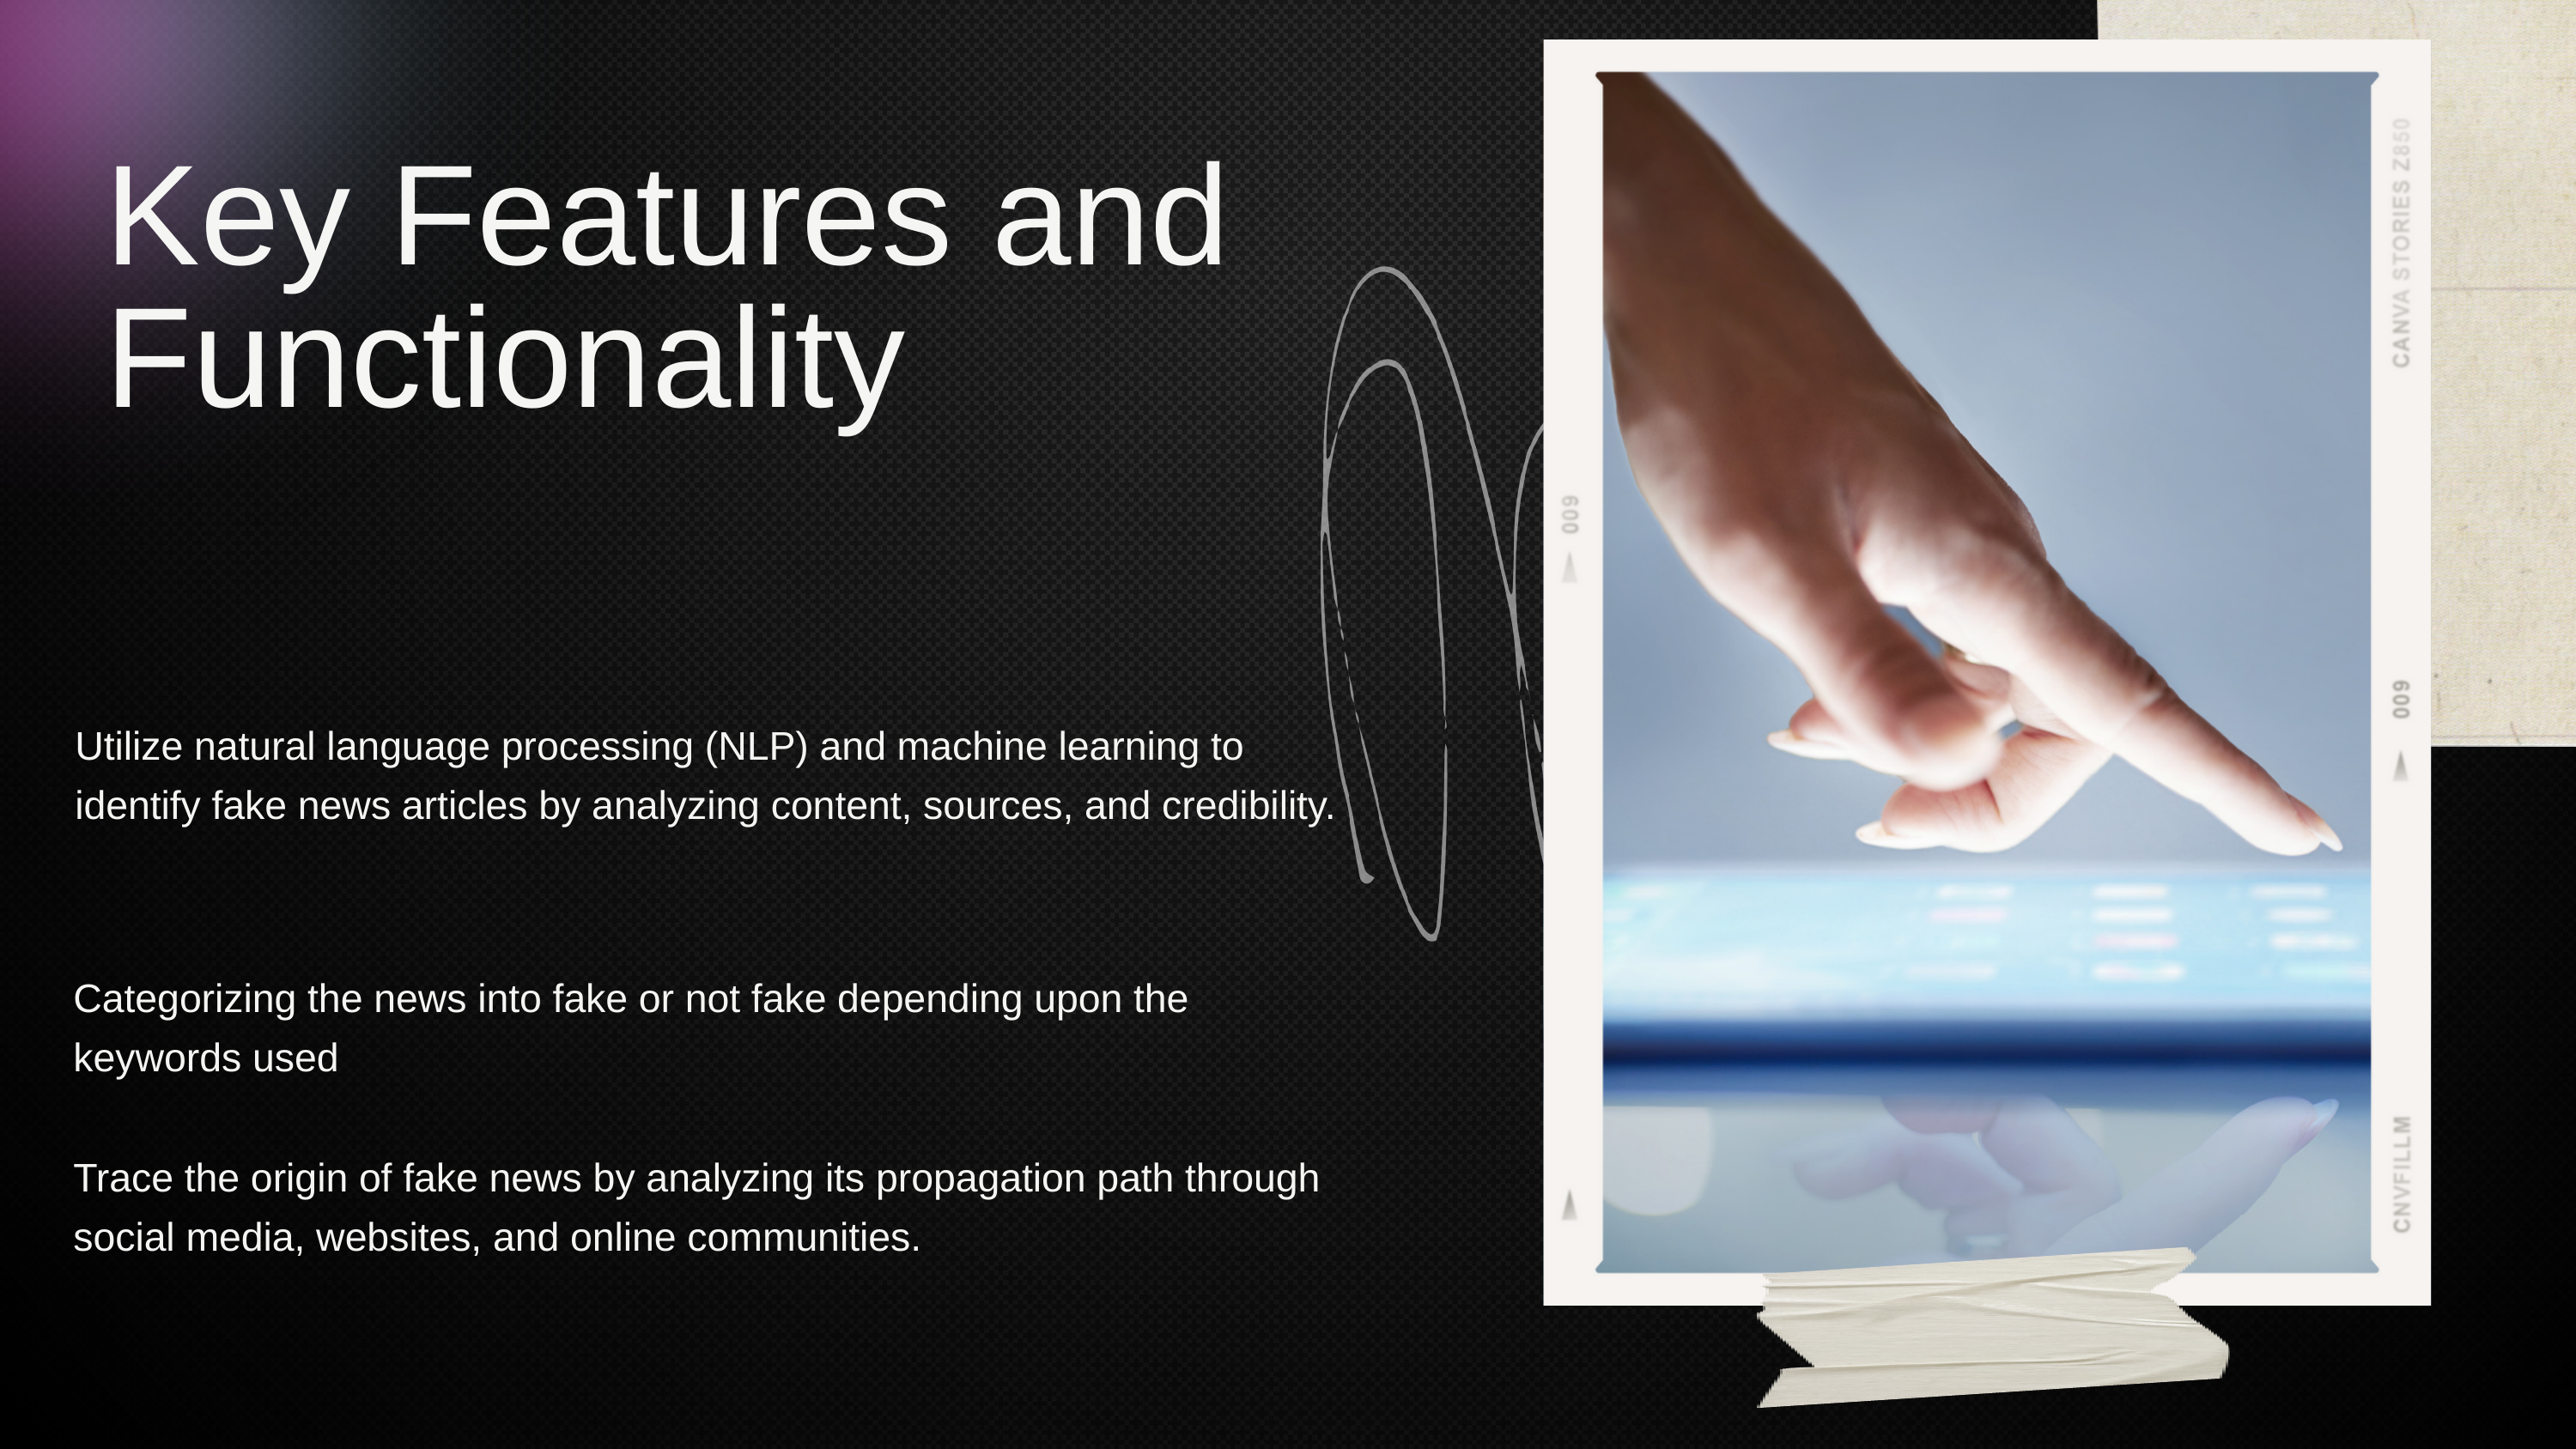

Key Features and Functionality

Utilize natural language processing (NLP) and machine learning to identify fake news articles by analyzing content, sources, and credibility.
Categorizing the news into fake or not fake depending upon the keywords used

Trace the origin of fake news by analyzing its propagation path through social media, websites, and online communities.